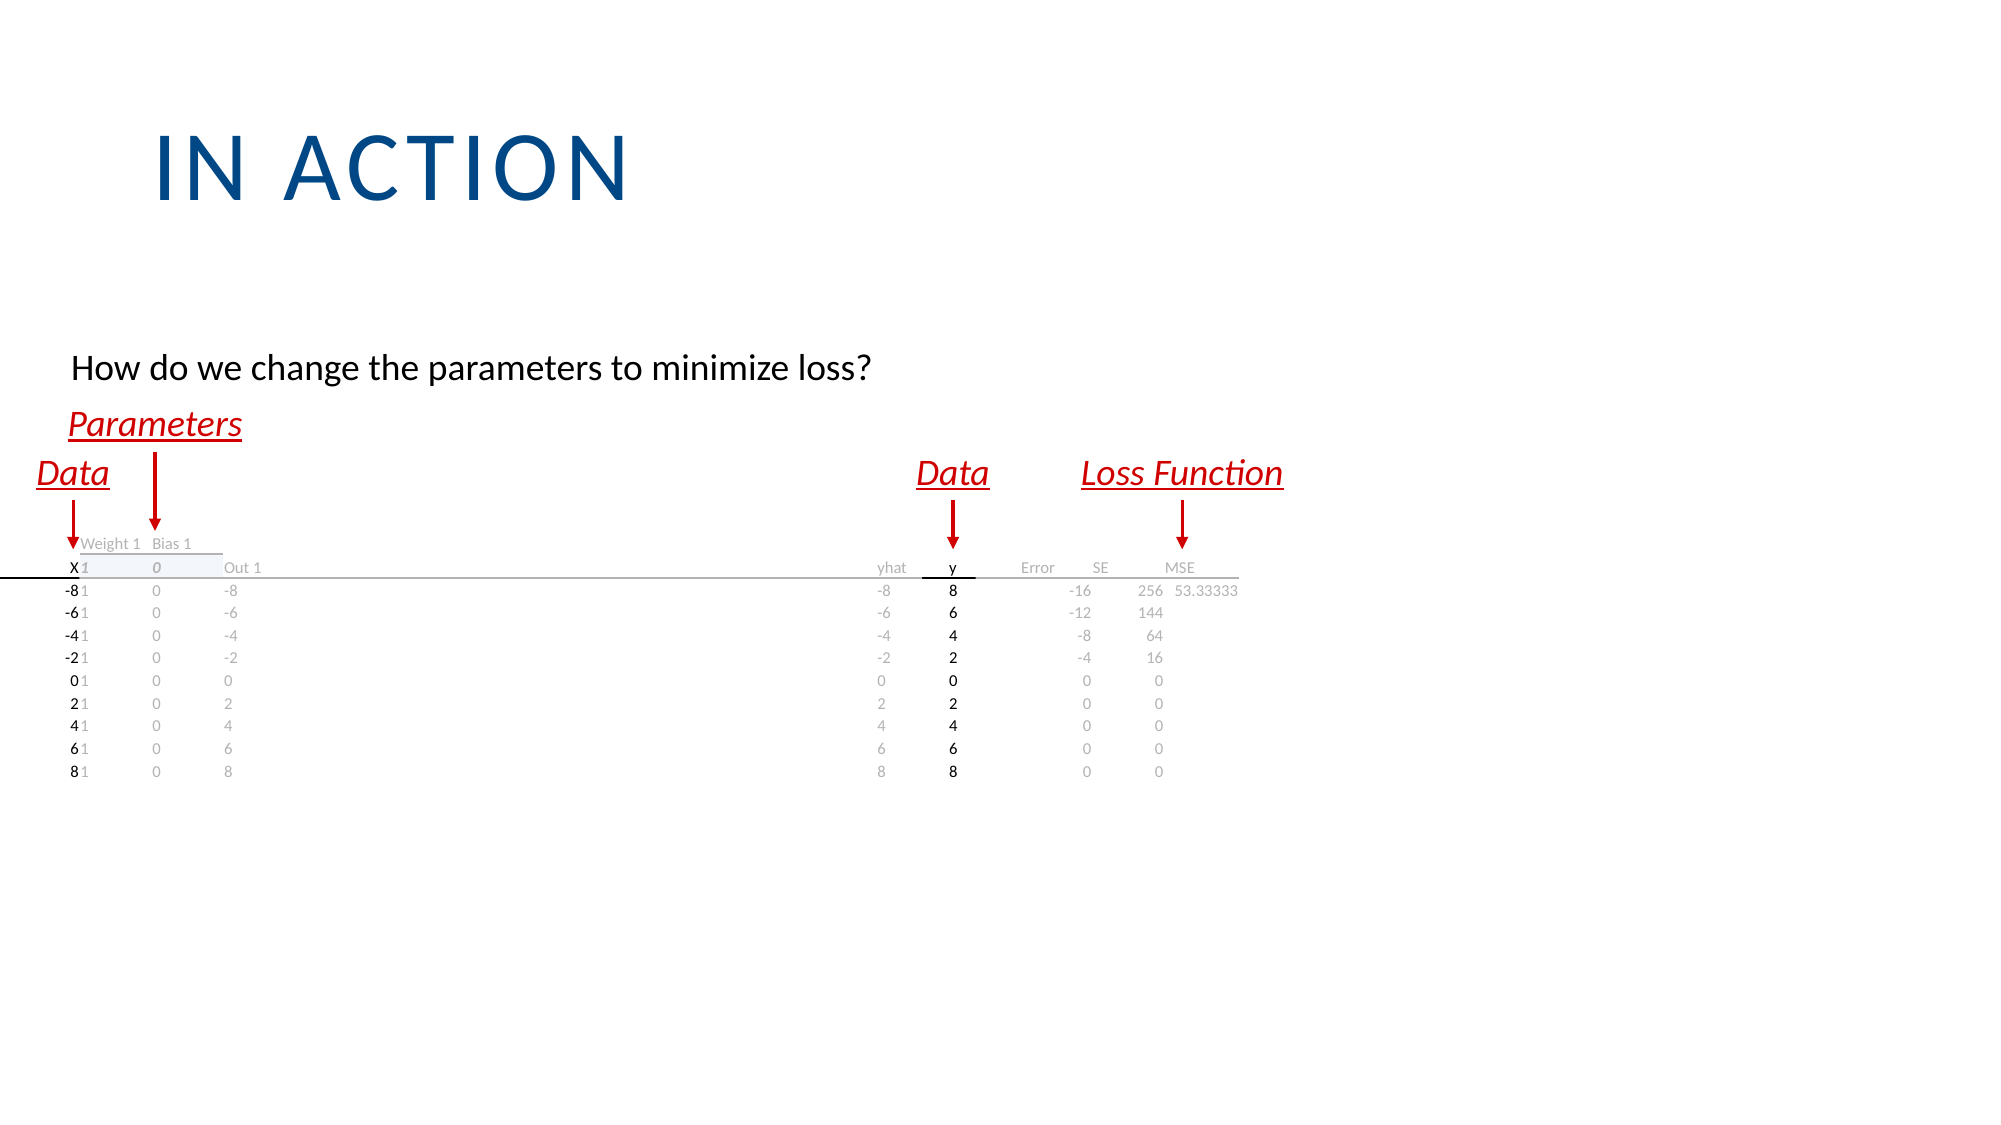

# In Action
How do we change the parameters to minimize loss?
Parameters
Data
Data
Loss Function
|  | Weight 1 | Bias 1 |  |  |  |  |  |  |  |  |  |  |  |  |  |  |
| --- | --- | --- | --- | --- | --- | --- | --- | --- | --- | --- | --- | --- | --- | --- | --- | --- |
| X | 1 | 0 | Out 1 |  |  |  |  |  |  |  |  | yhat | y | Error | SE | MSE |
| -8 | 1 | 0 | -8 |  |  |  |  |  |  |  |  | -8 | 8 | -16 | 256 | 53.33333 |
| -6 | 1 | 0 | -6 |  |  |  |  |  |  |  |  | -6 | 6 | -12 | 144 |  |
| -4 | 1 | 0 | -4 |  |  |  |  |  |  |  |  | -4 | 4 | -8 | 64 |  |
| -2 | 1 | 0 | -2 |  |  |  |  |  |  |  |  | -2 | 2 | -4 | 16 |  |
| 0 | 1 | 0 | 0 |  |  |  |  |  |  |  |  | 0 | 0 | 0 | 0 |  |
| 2 | 1 | 0 | 2 |  |  |  |  |  |  |  |  | 2 | 2 | 0 | 0 |  |
| 4 | 1 | 0 | 4 |  |  |  |  |  |  |  |  | 4 | 4 | 0 | 0 |  |
| 6 | 1 | 0 | 6 |  |  |  |  |  |  |  |  | 6 | 6 | 0 | 0 |  |
| 8 | 1 | 0 | 8 |  |  |  |  |  |  |  |  | 8 | 8 | 0 | 0 |  |